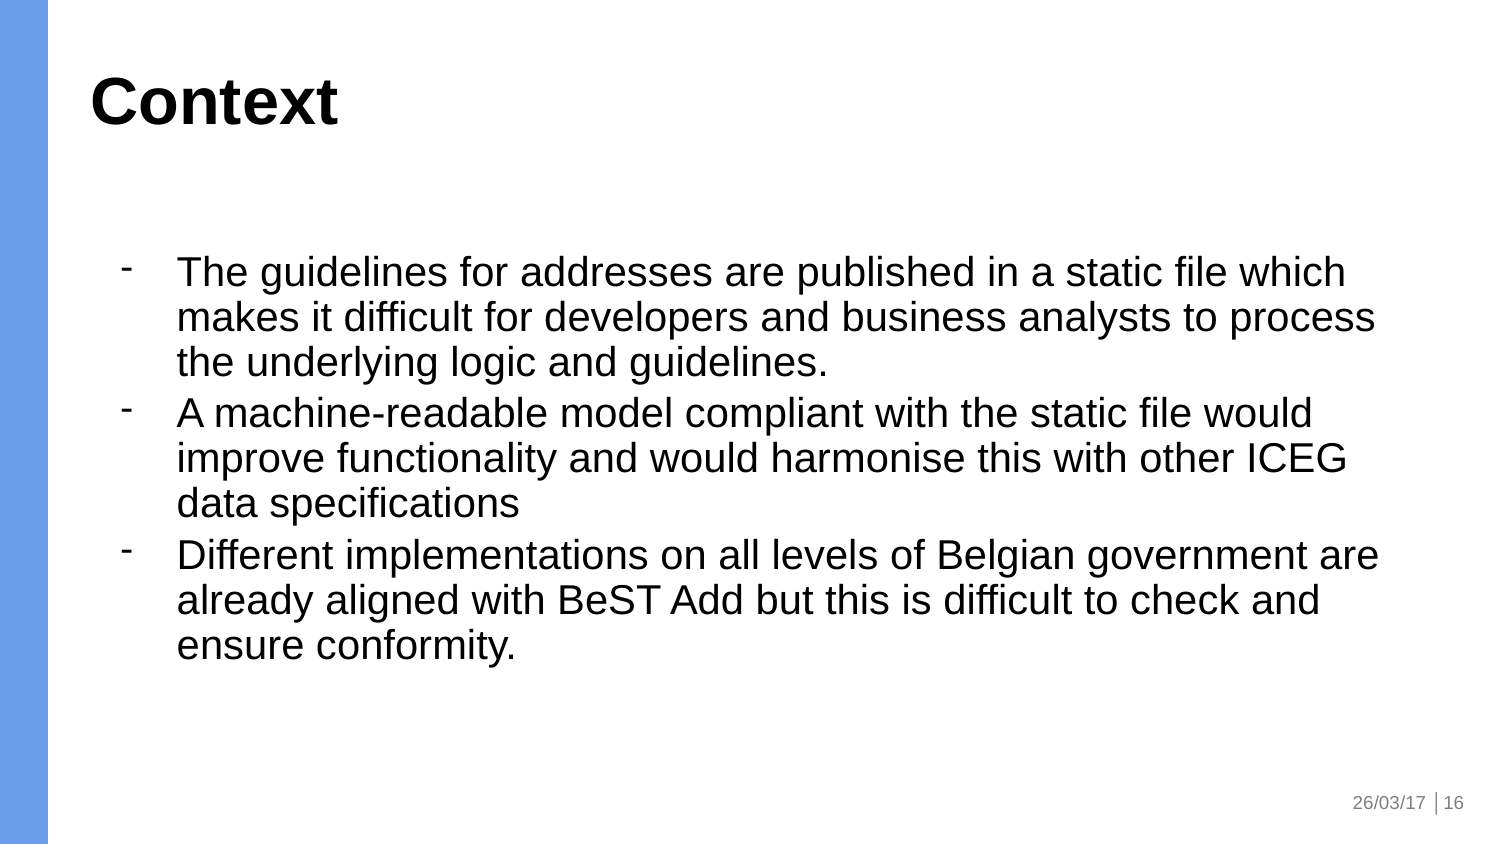

# Context
The guidelines for addresses are published in a static file which makes it difficult for developers and business analysts to process the underlying logic and guidelines.
A machine-readable model compliant with the static file would improve functionality and would harmonise this with other ICEG data specifications
Different implementations on all levels of Belgian government are already aligned with BeST Add but this is difficult to check and ensure conformity.

26/03/17 │16